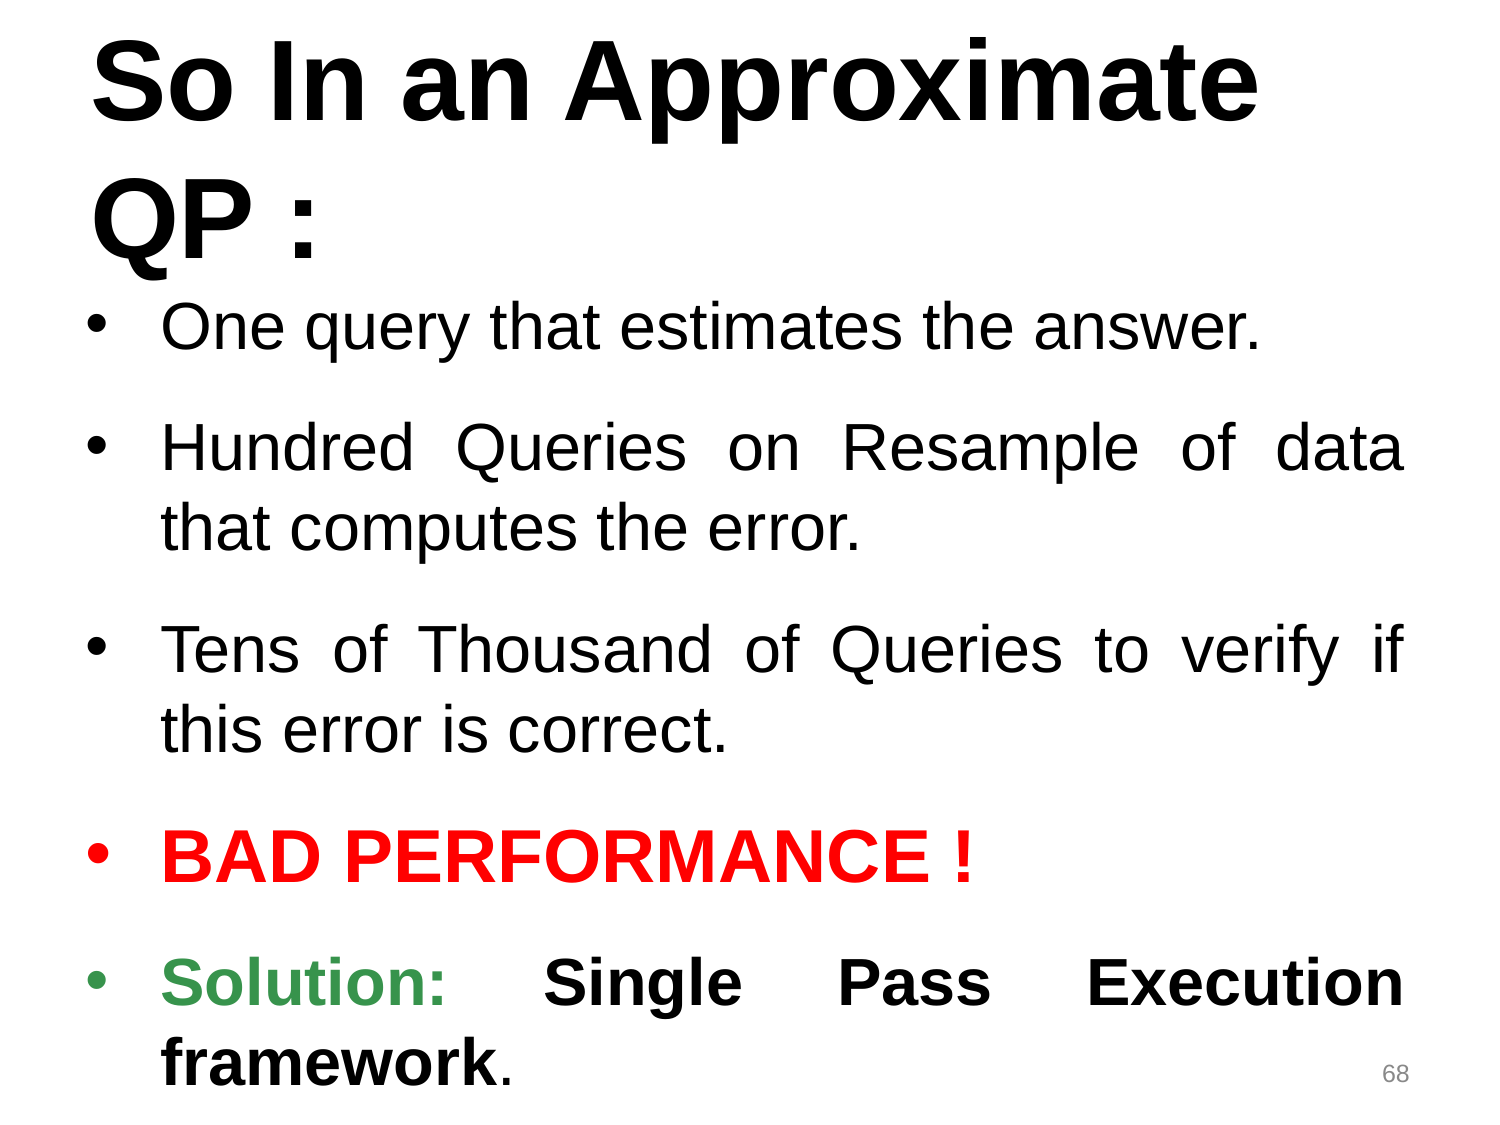

# So In an Approximate QP :
One query that estimates the answer.
Hundred Queries on Resample of data that computes the error.
Tens of Thousand of Queries to verify if this error is correct.
BAD PERFORMANCE !
Solution: Single Pass Execution framework.
68